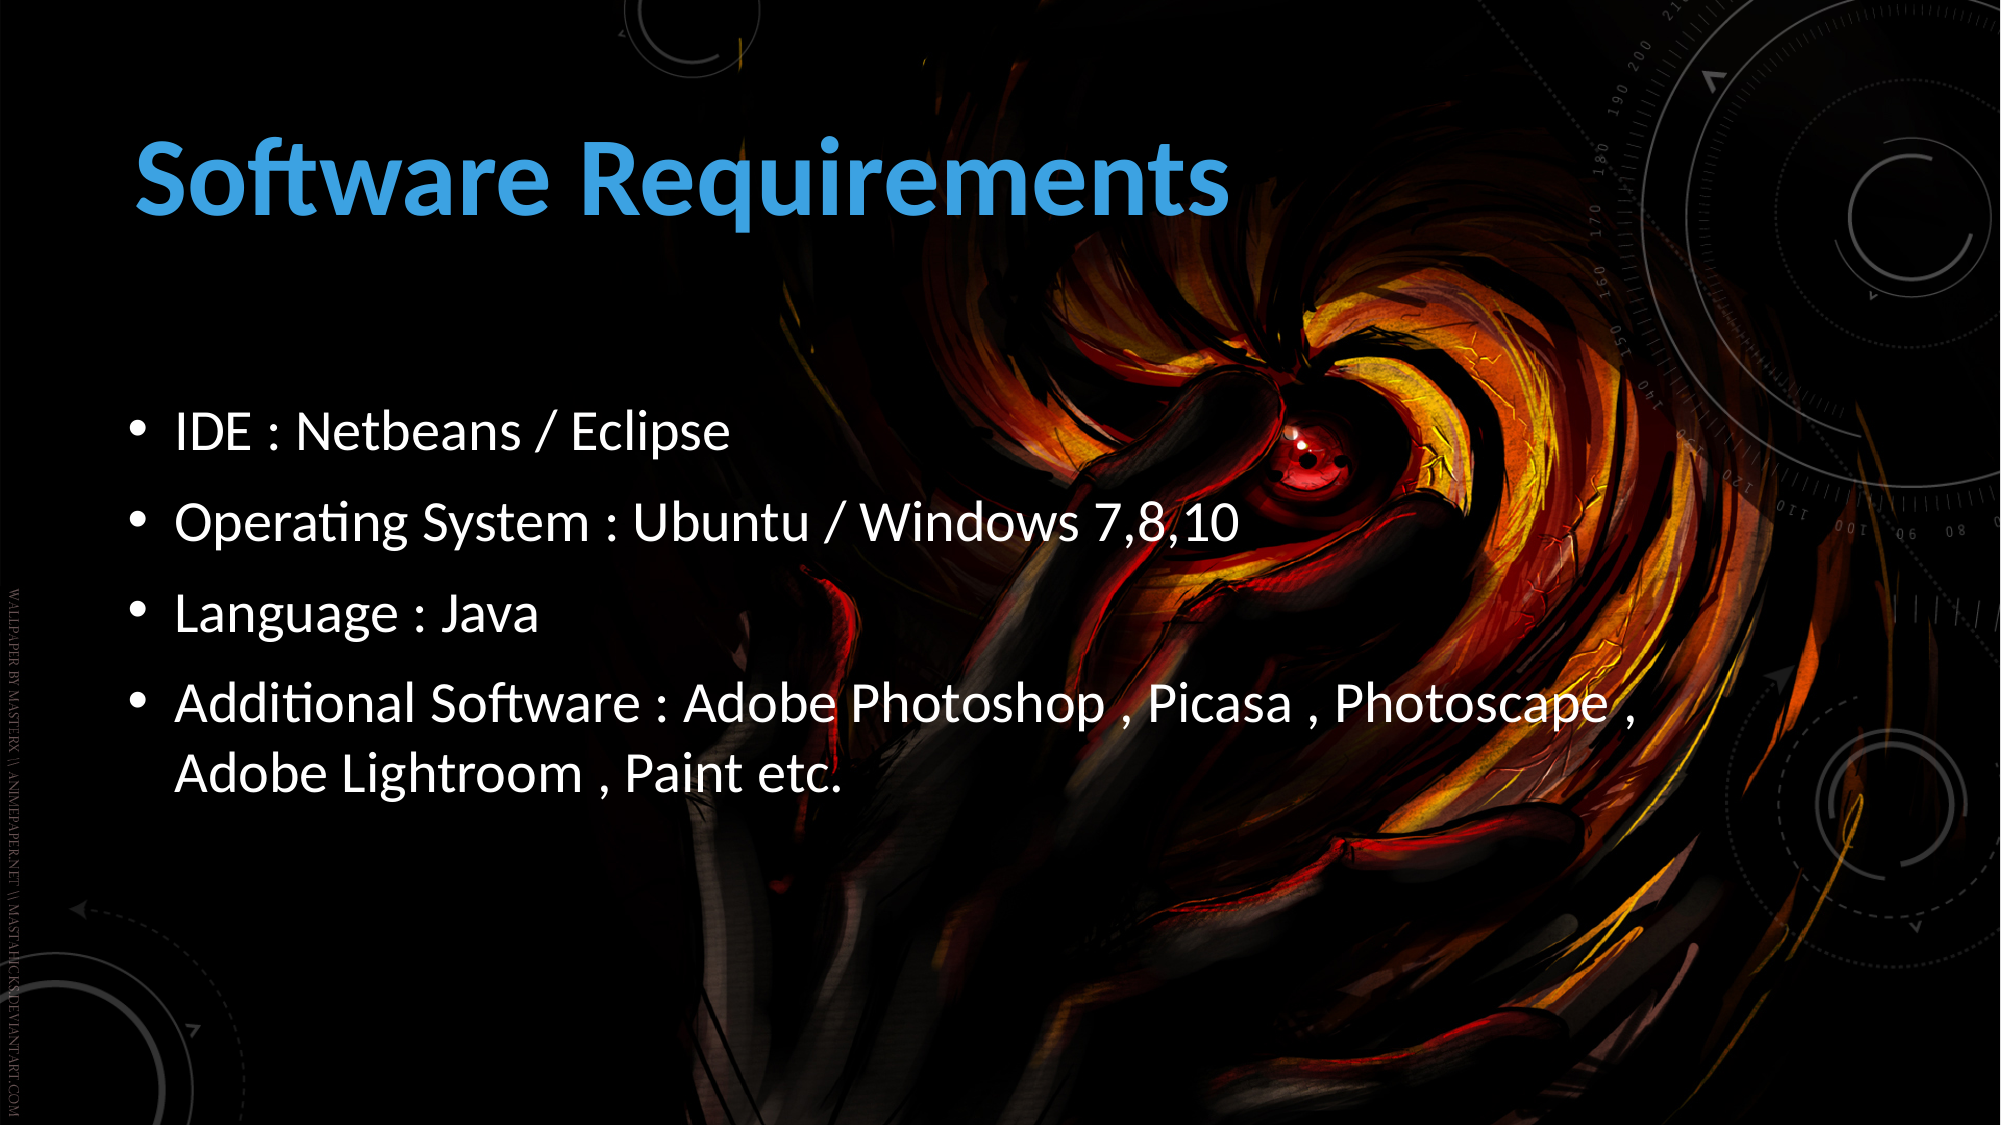

Software Requirements
IDE : Netbeans / Eclipse
Operating System : Ubuntu / Windows 7,8,10
Language : Java
Additional Software : Adobe Photoshop , Picasa , Photoscape , Adobe Lightroom , Paint etc.